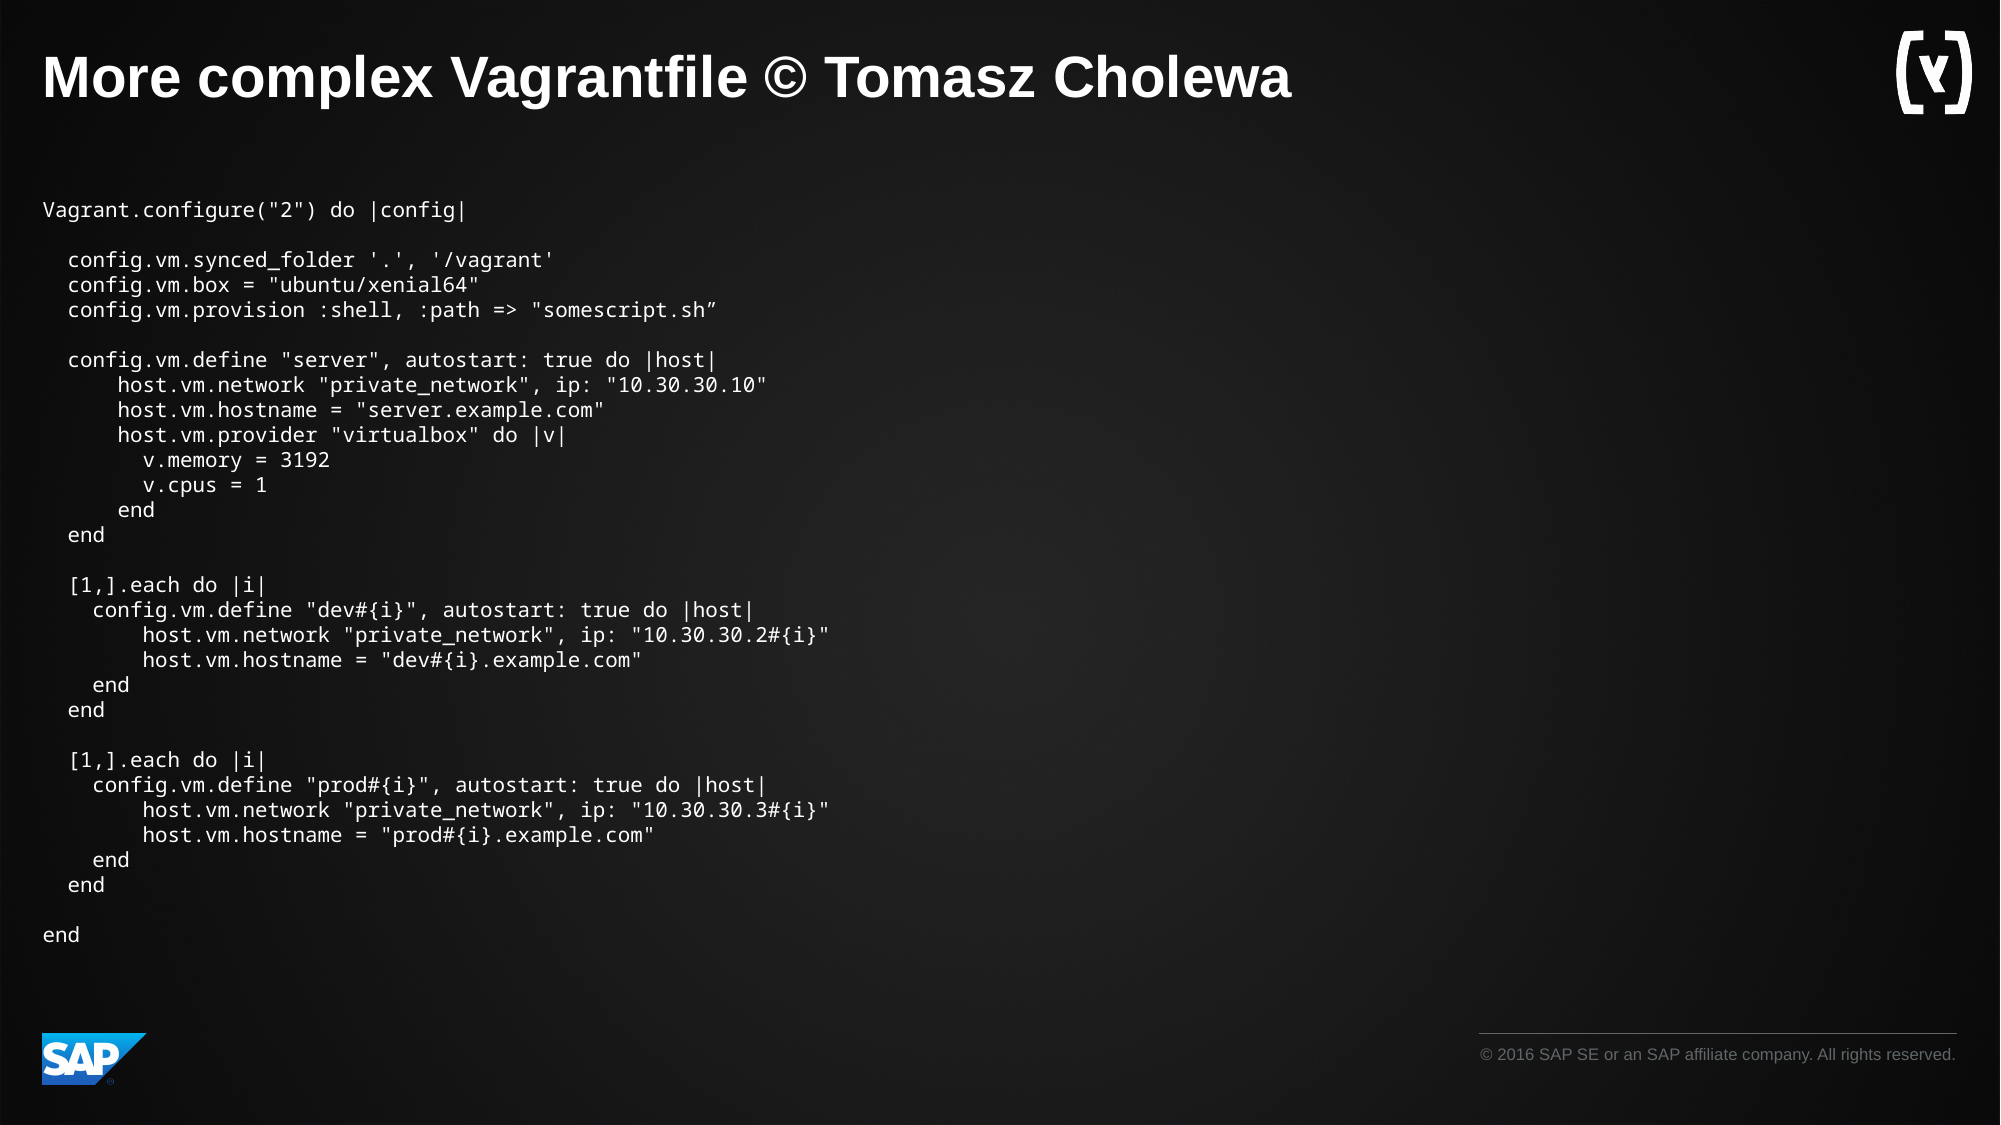

# More complex Vagrantfile © Tomasz Cholewa
Vagrant.configure("2") do |config|

  config.vm.synced_folder '.', '/vagrant'
  config.vm.box = "ubuntu/xenial64"
  config.vm.provision :shell, :path => "somescript.sh”

  config.vm.define "server", autostart: true do |host|
      host.vm.network "private_network", ip: "10.30.30.10"
      host.vm.hostname = "server.example.com"
      host.vm.provider "virtualbox" do |v|
        v.memory = 3192
        v.cpus = 1
      end
  end

  [1,].each do |i|
    config.vm.define "dev#{i}", autostart: true do |host|
        host.vm.network "private_network", ip: "10.30.30.2#{i}"
        host.vm.hostname = "dev#{i}.example.com"
    end
  end

  [1,].each do |i|
    config.vm.define "prod#{i}", autostart: true do |host|
        host.vm.network "private_network", ip: "10.30.30.3#{i}"
        host.vm.hostname = "prod#{i}.example.com"
    end
  end

end